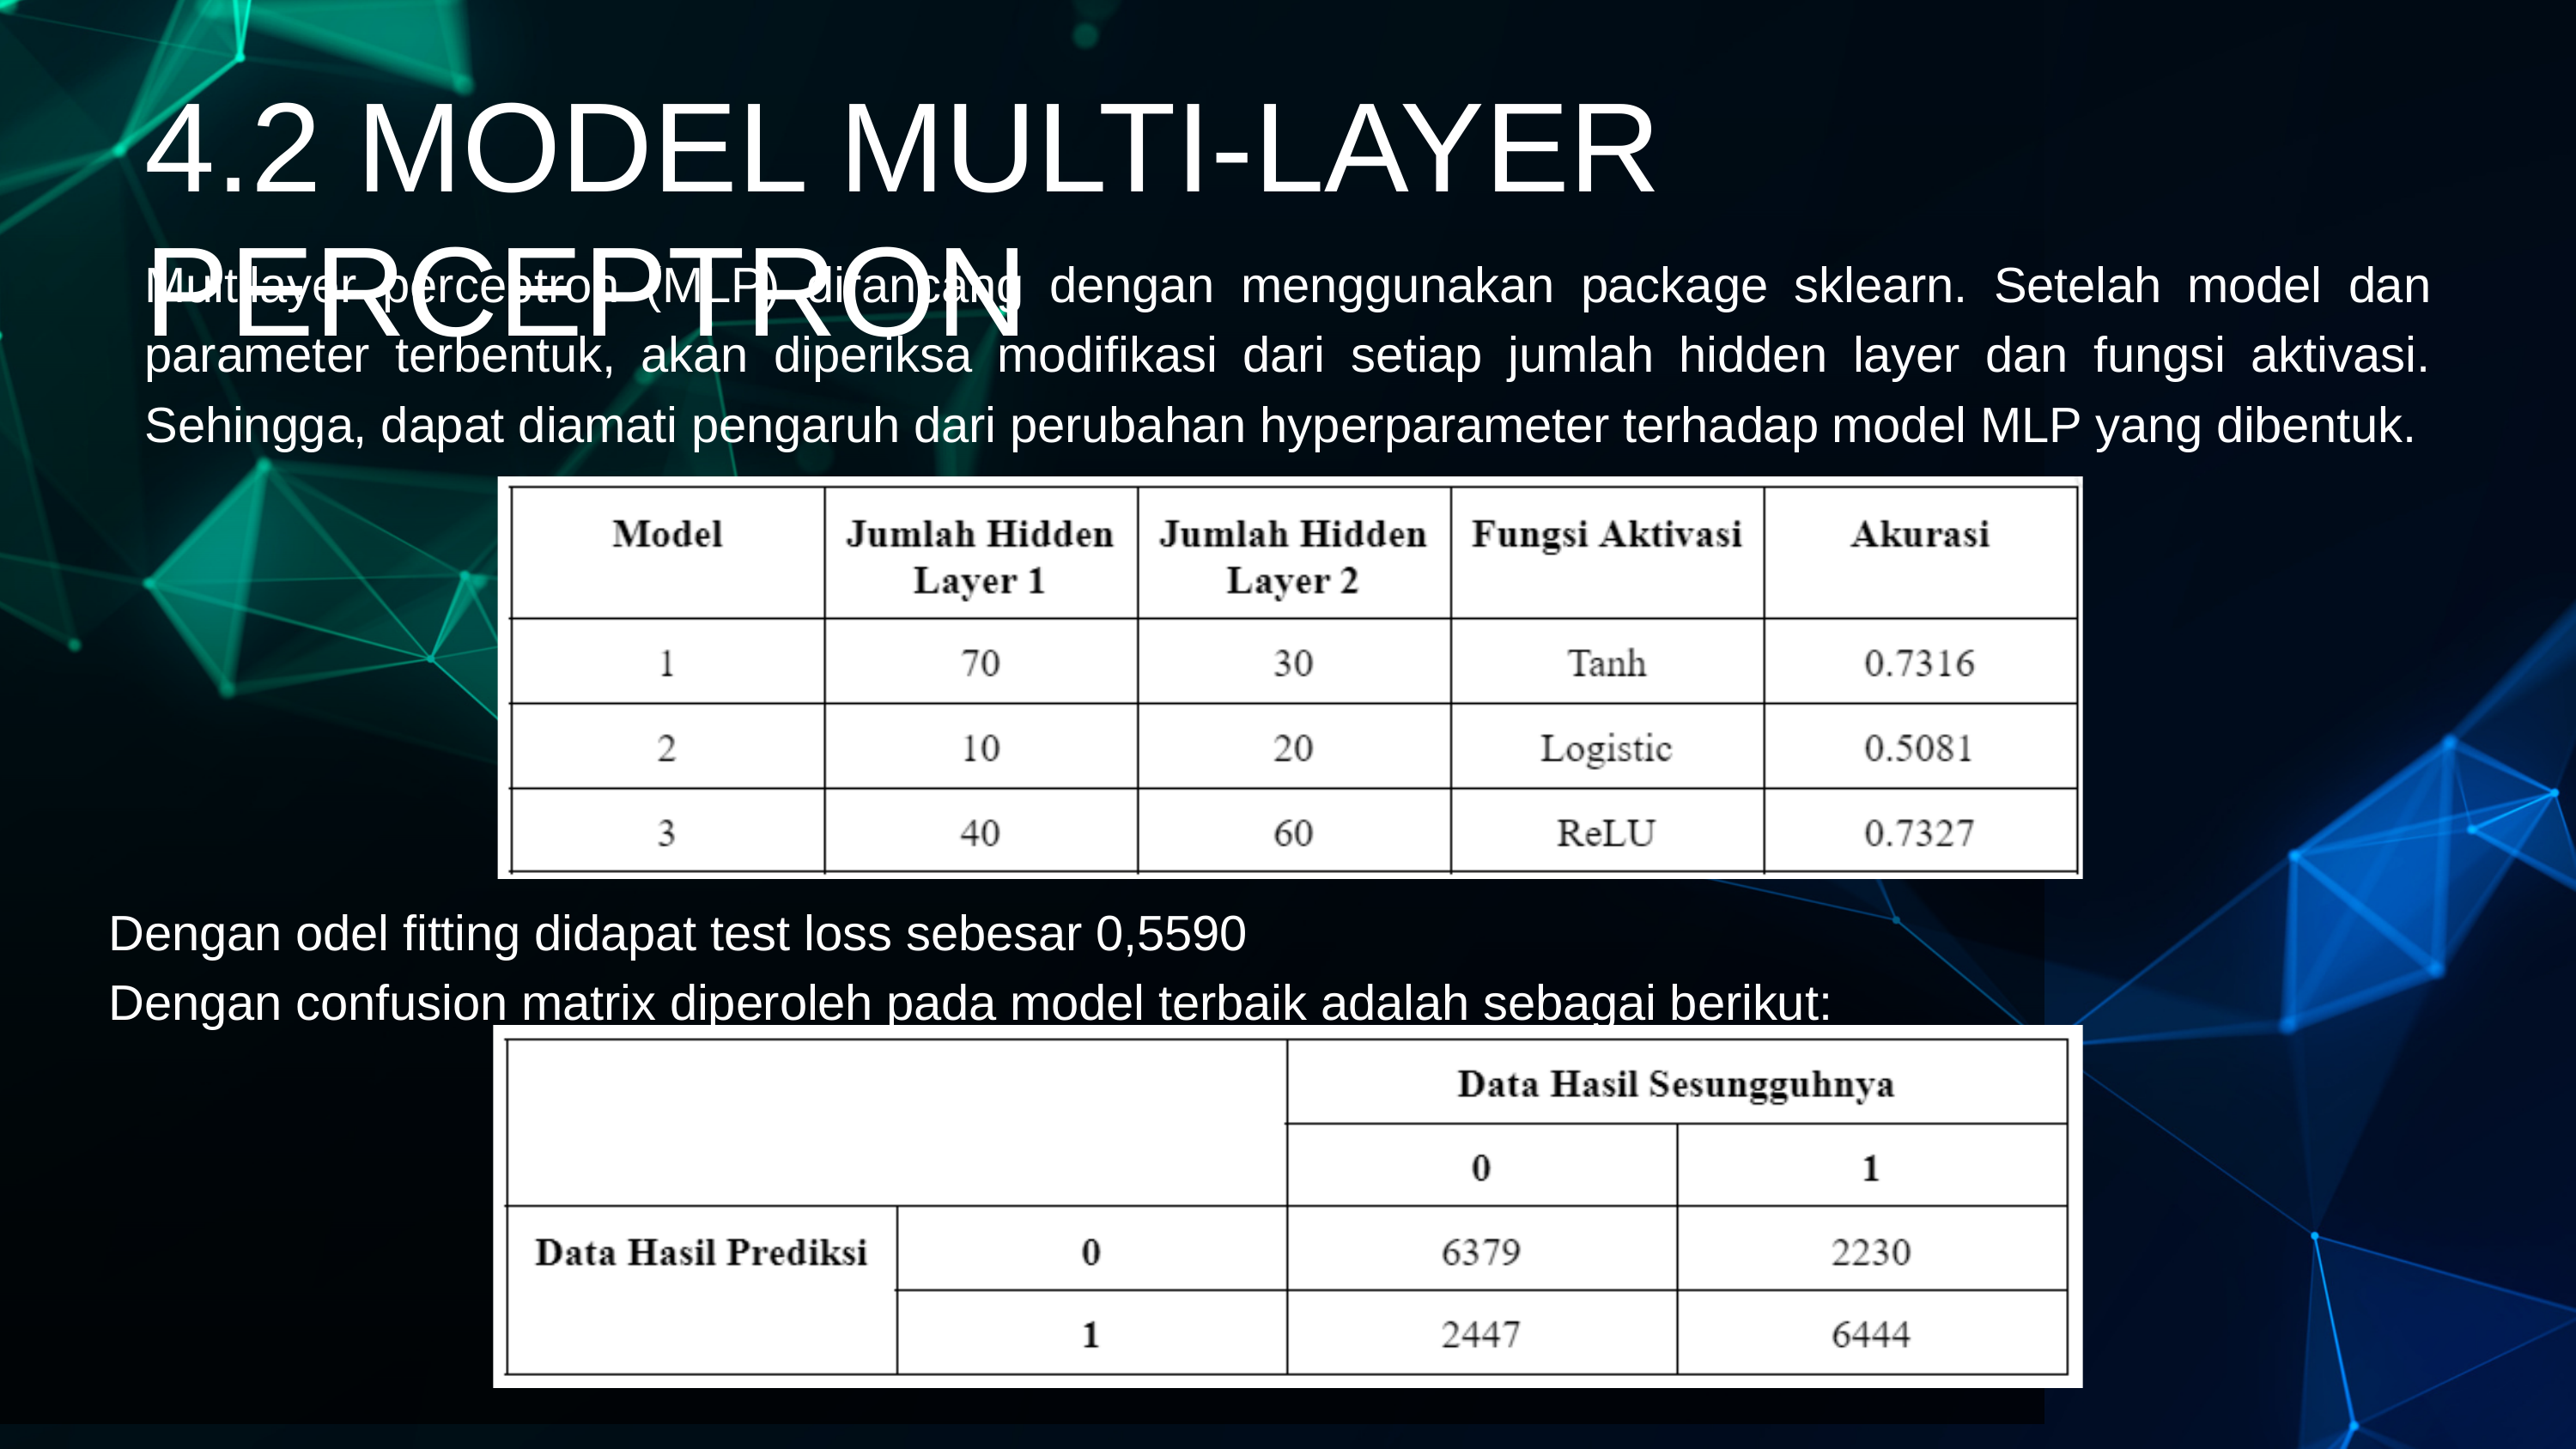

4.2 MODEL MULTI-LAYER PERCEPTRON
Multilayer perceptron (MLP) dirancang dengan menggunakan package sklearn. Setelah model dan parameter terbentuk, akan diperiksa modifikasi dari setiap jumlah hidden layer dan fungsi aktivasi. Sehingga, dapat diamati pengaruh dari perubahan hyperparameter terhadap model MLP yang dibentuk.

Dengan odel fitting didapat test loss sebesar 0,5590
Dengan confusion matrix diperoleh pada model terbaik adalah sebagai berikut: